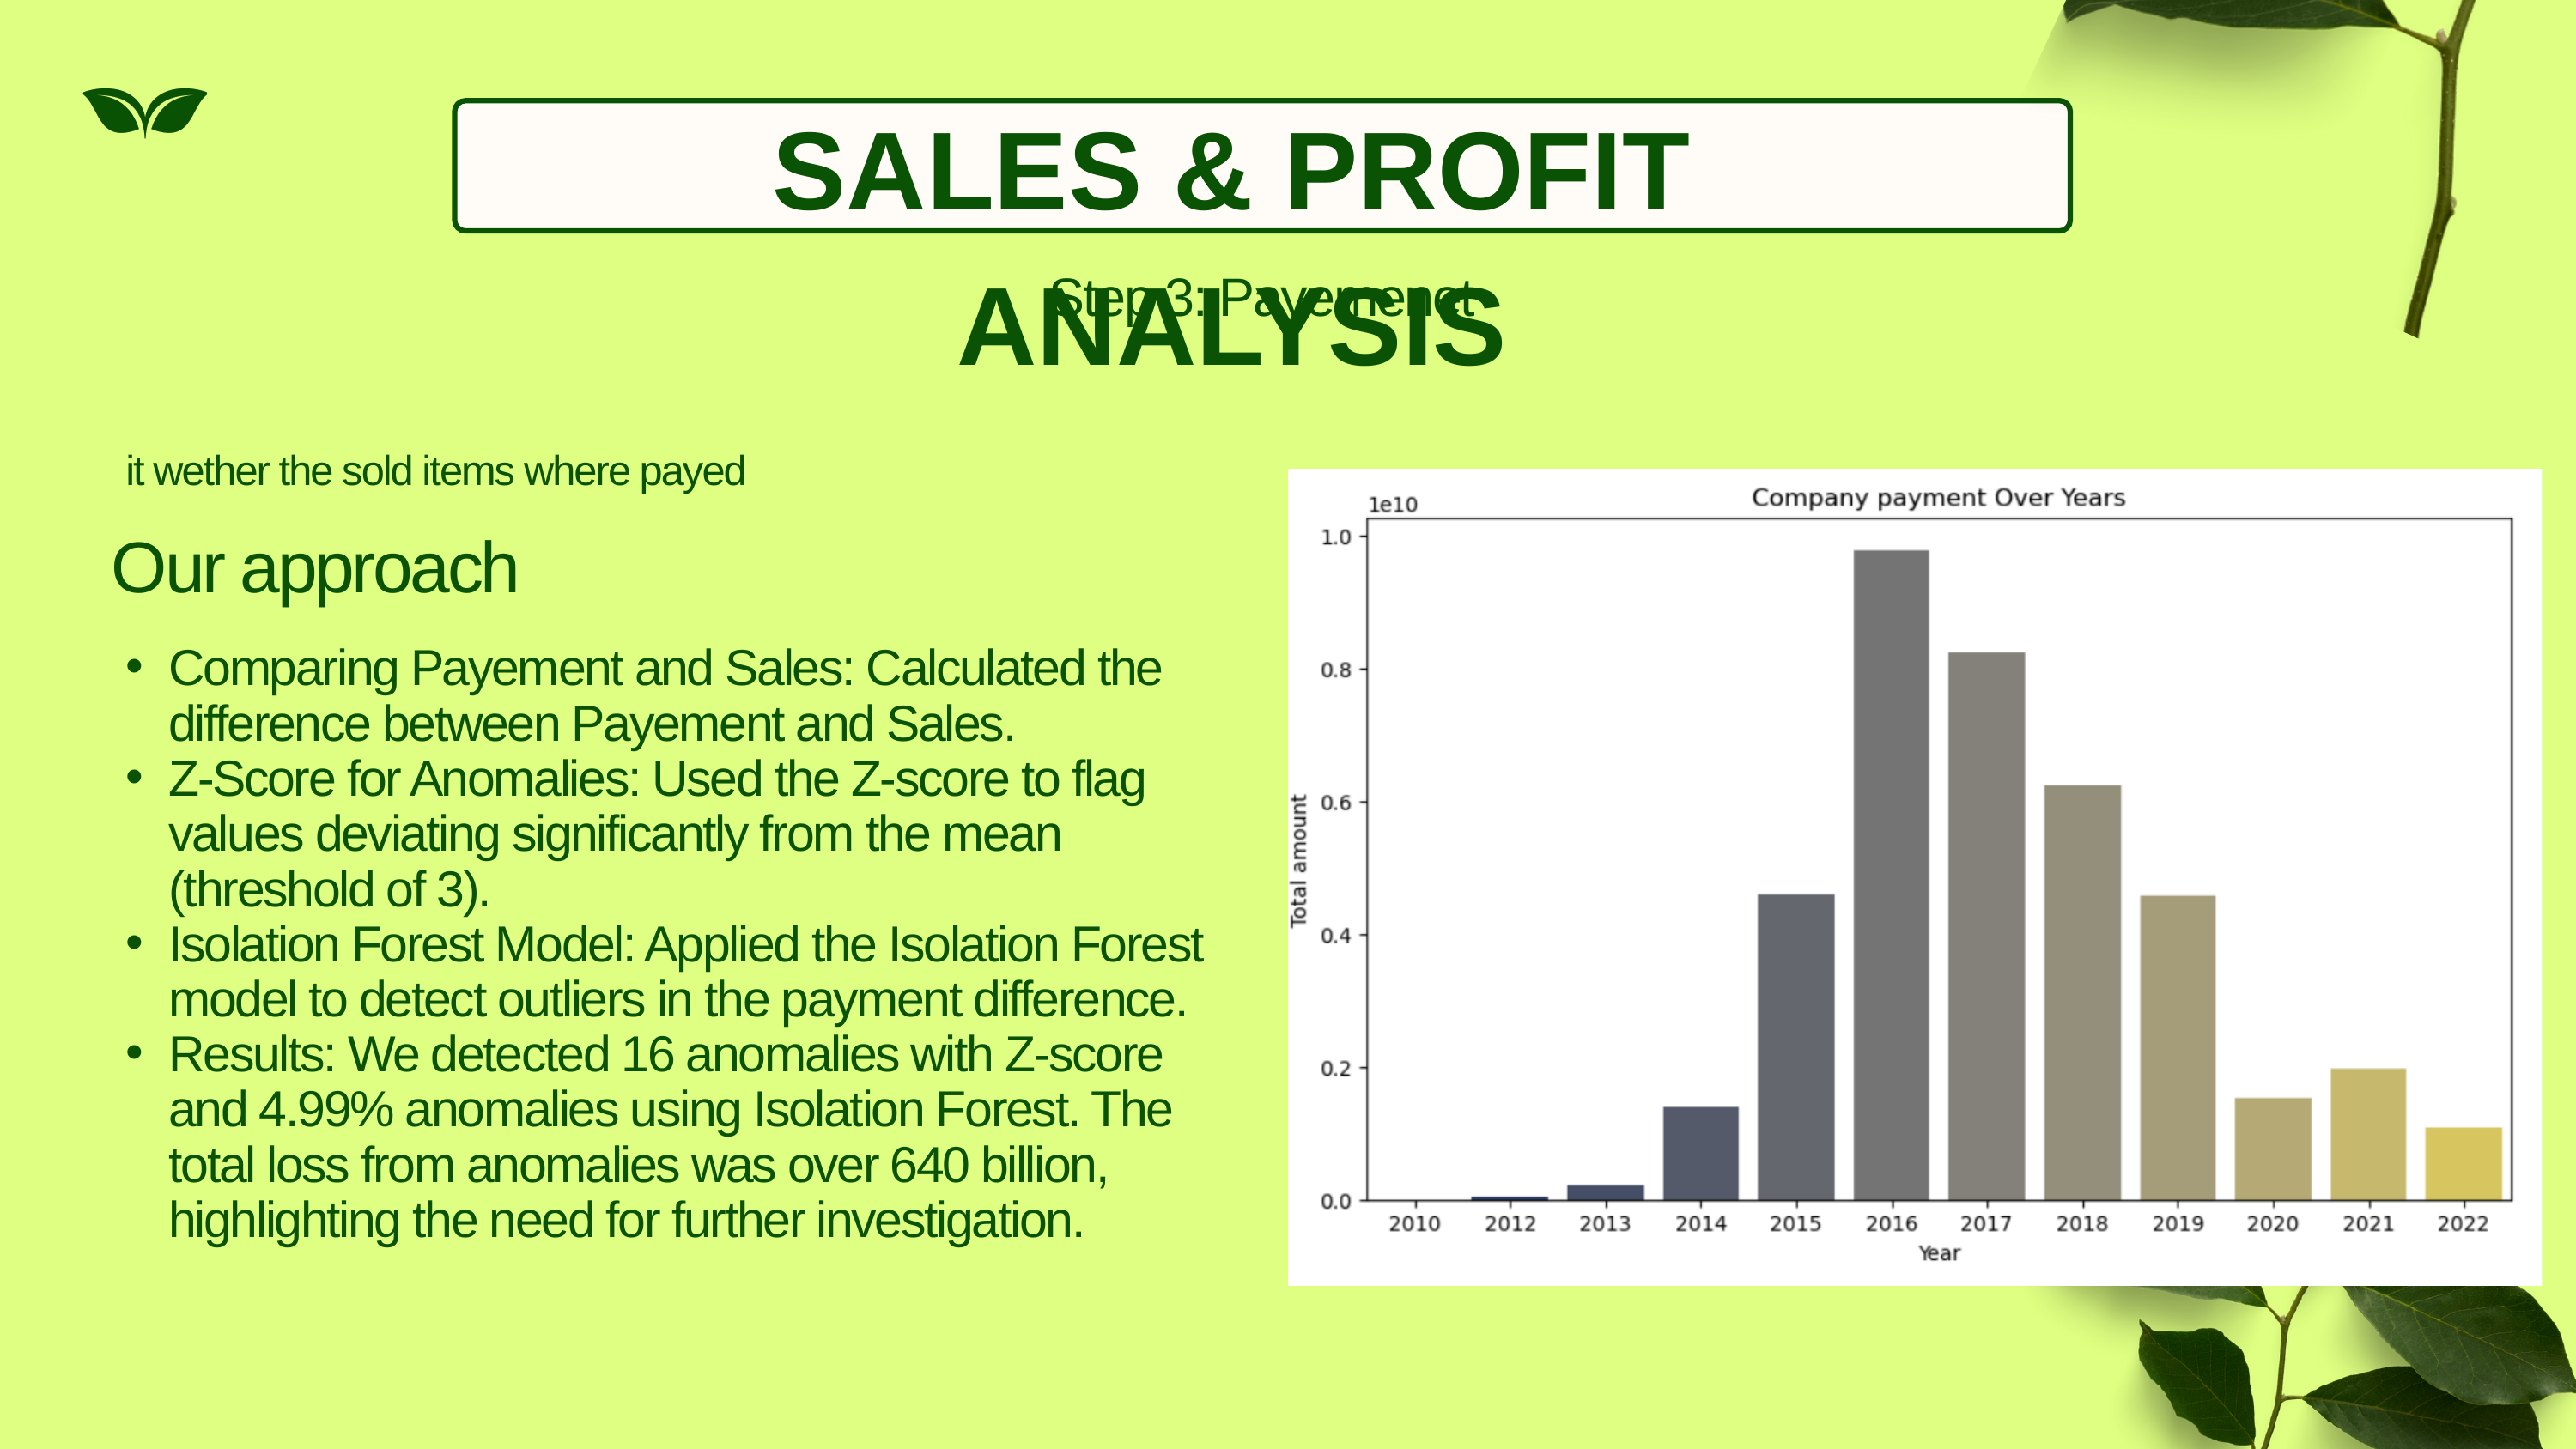

SALES & PROFIT ANALYSIS

Step 3: Payemenet
it wether the sold items where payed

Our approach
Comparing Payement and Sales: Calculated the difference between Payement and Sales.
Z-Score for Anomalies: Used the Z-score to flag values deviating significantly from the mean (threshold of 3).
Isolation Forest Model: Applied the Isolation Forest model to detect outliers in the payment difference.
Results: We detected 16 anomalies with Z-score and 4.99% anomalies using Isolation Forest. The total loss from anomalies was over 640 billion, highlighting the need for further investigation.